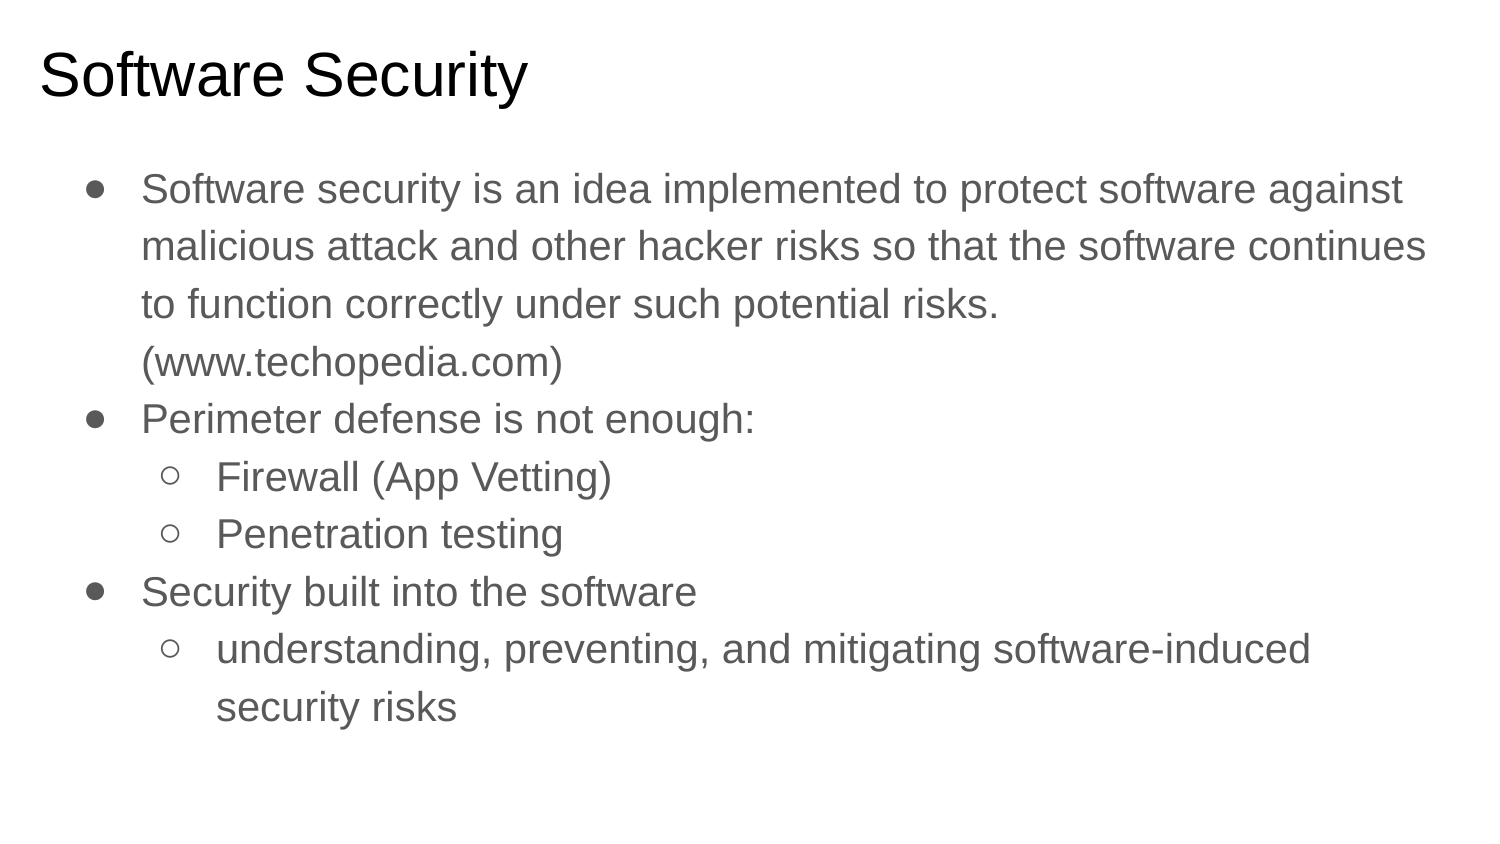

# Software Security
Software security is an idea implemented to protect software against malicious attack and other hacker risks so that the software continues to function correctly under such potential risks. (www.techopedia.com)
Perimeter defense is not enough:
Firewall (App Vetting)
Penetration testing
Security built into the software
understanding, preventing, and mitigating software-induced security risks